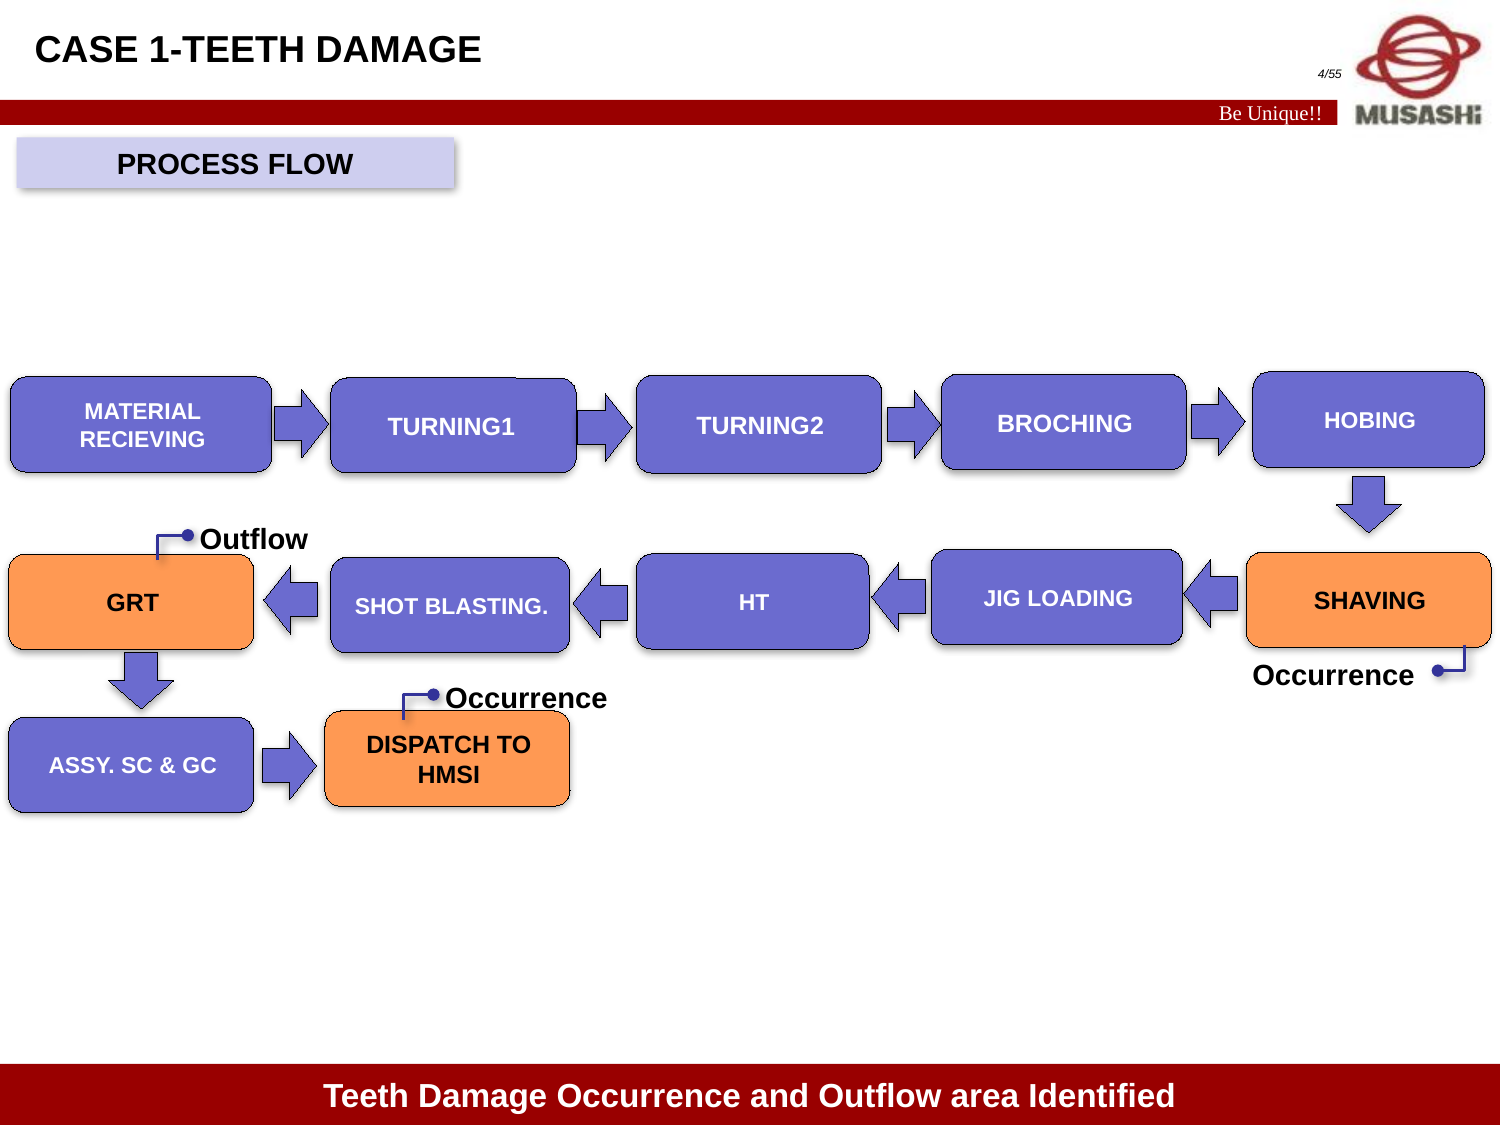

CASE 1-TEETH DAMAGE
PROCESS FLOW
HOBING
BROCHING
TURNING2
MATERIAL RECIEVING
TURNING1

JIG LOADING
SHAVING
HT
GRT
SHOT BLASTING.

DISPATCH TO HMSI
ASSY. SC & GC

Outflow

Occurrence
Occurrence

Teeth Damage Occurrence and Outflow area Identified